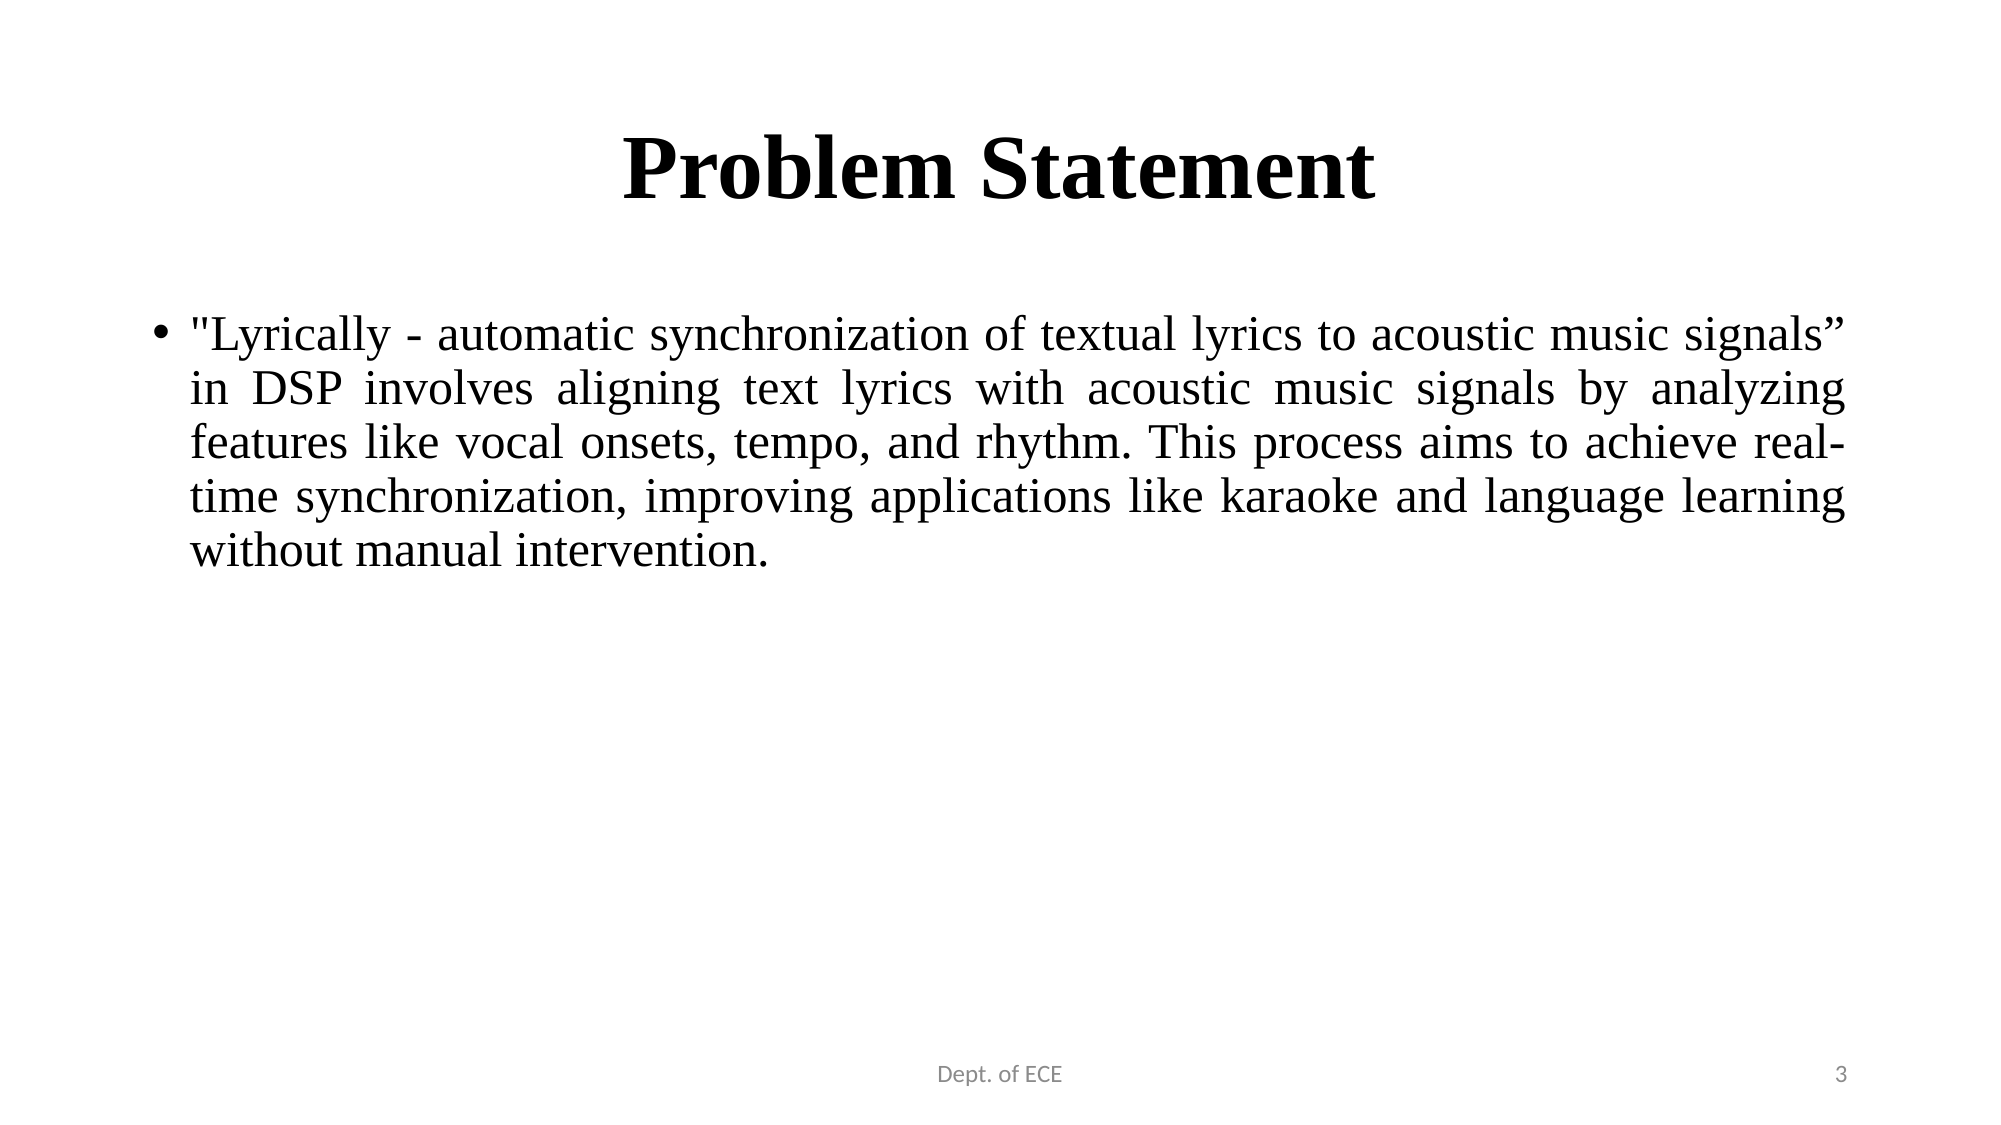

# Problem Statement
"Lyrically - automatic synchronization of textual lyrics to acoustic music signals” in DSP involves aligning text lyrics with acoustic music signals by analyzing features like vocal onsets, tempo, and rhythm. This process aims to achieve real-time synchronization, improving applications like karaoke and language learning without manual intervention.
Dept. of ECE
3